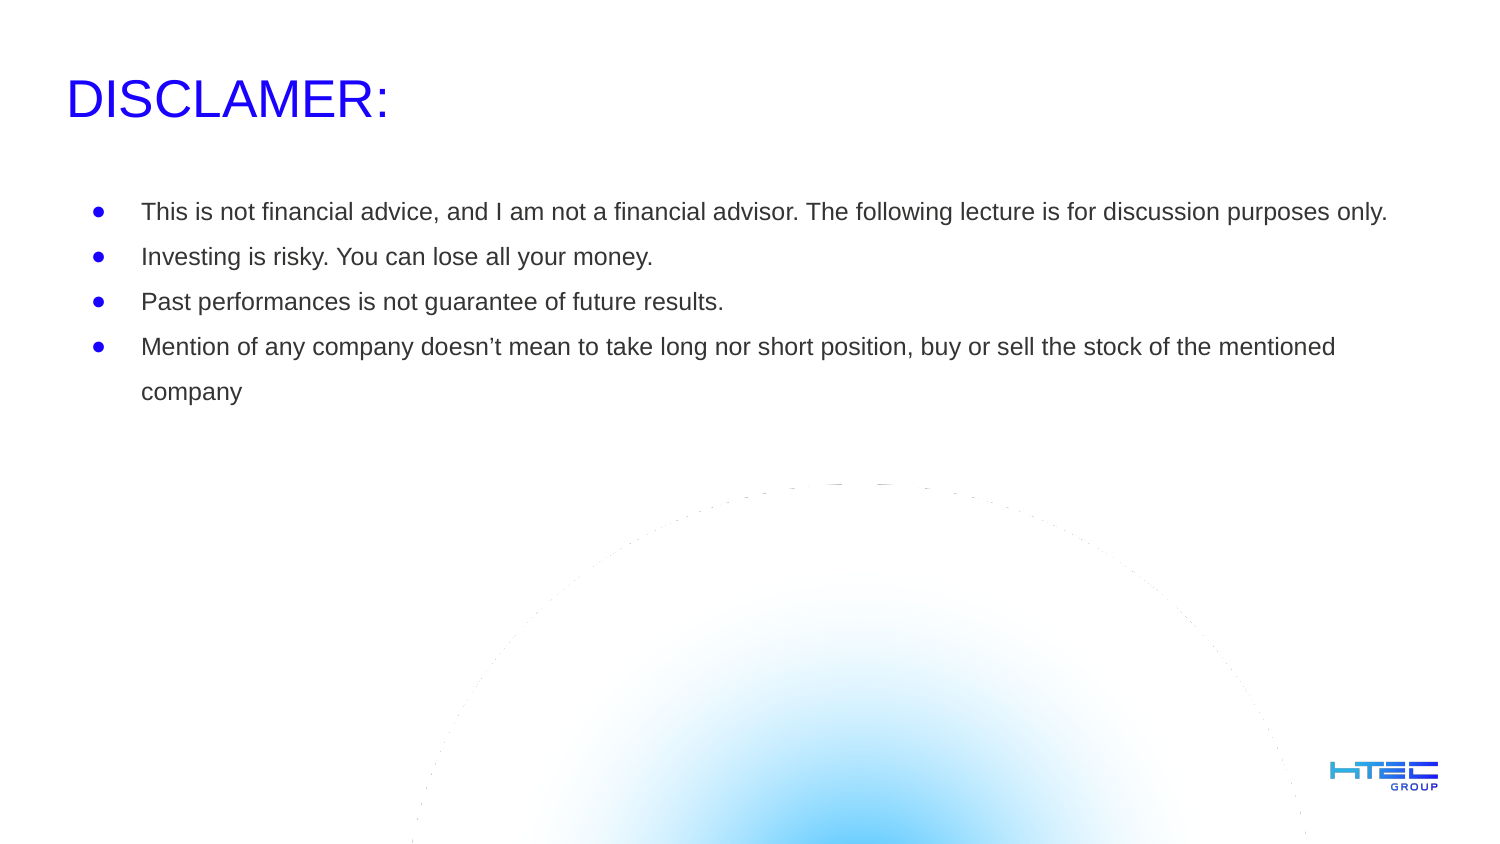

# DISCLAMER:
This is not financial advice, and I am not a financial advisor. The following lecture is for discussion purposes only.
Investing is risky. You can lose all your money.
Past performances is not guarantee of future results.
Mention of any company doesn’t mean to take long nor short position, buy or sell the stock of the mentioned company